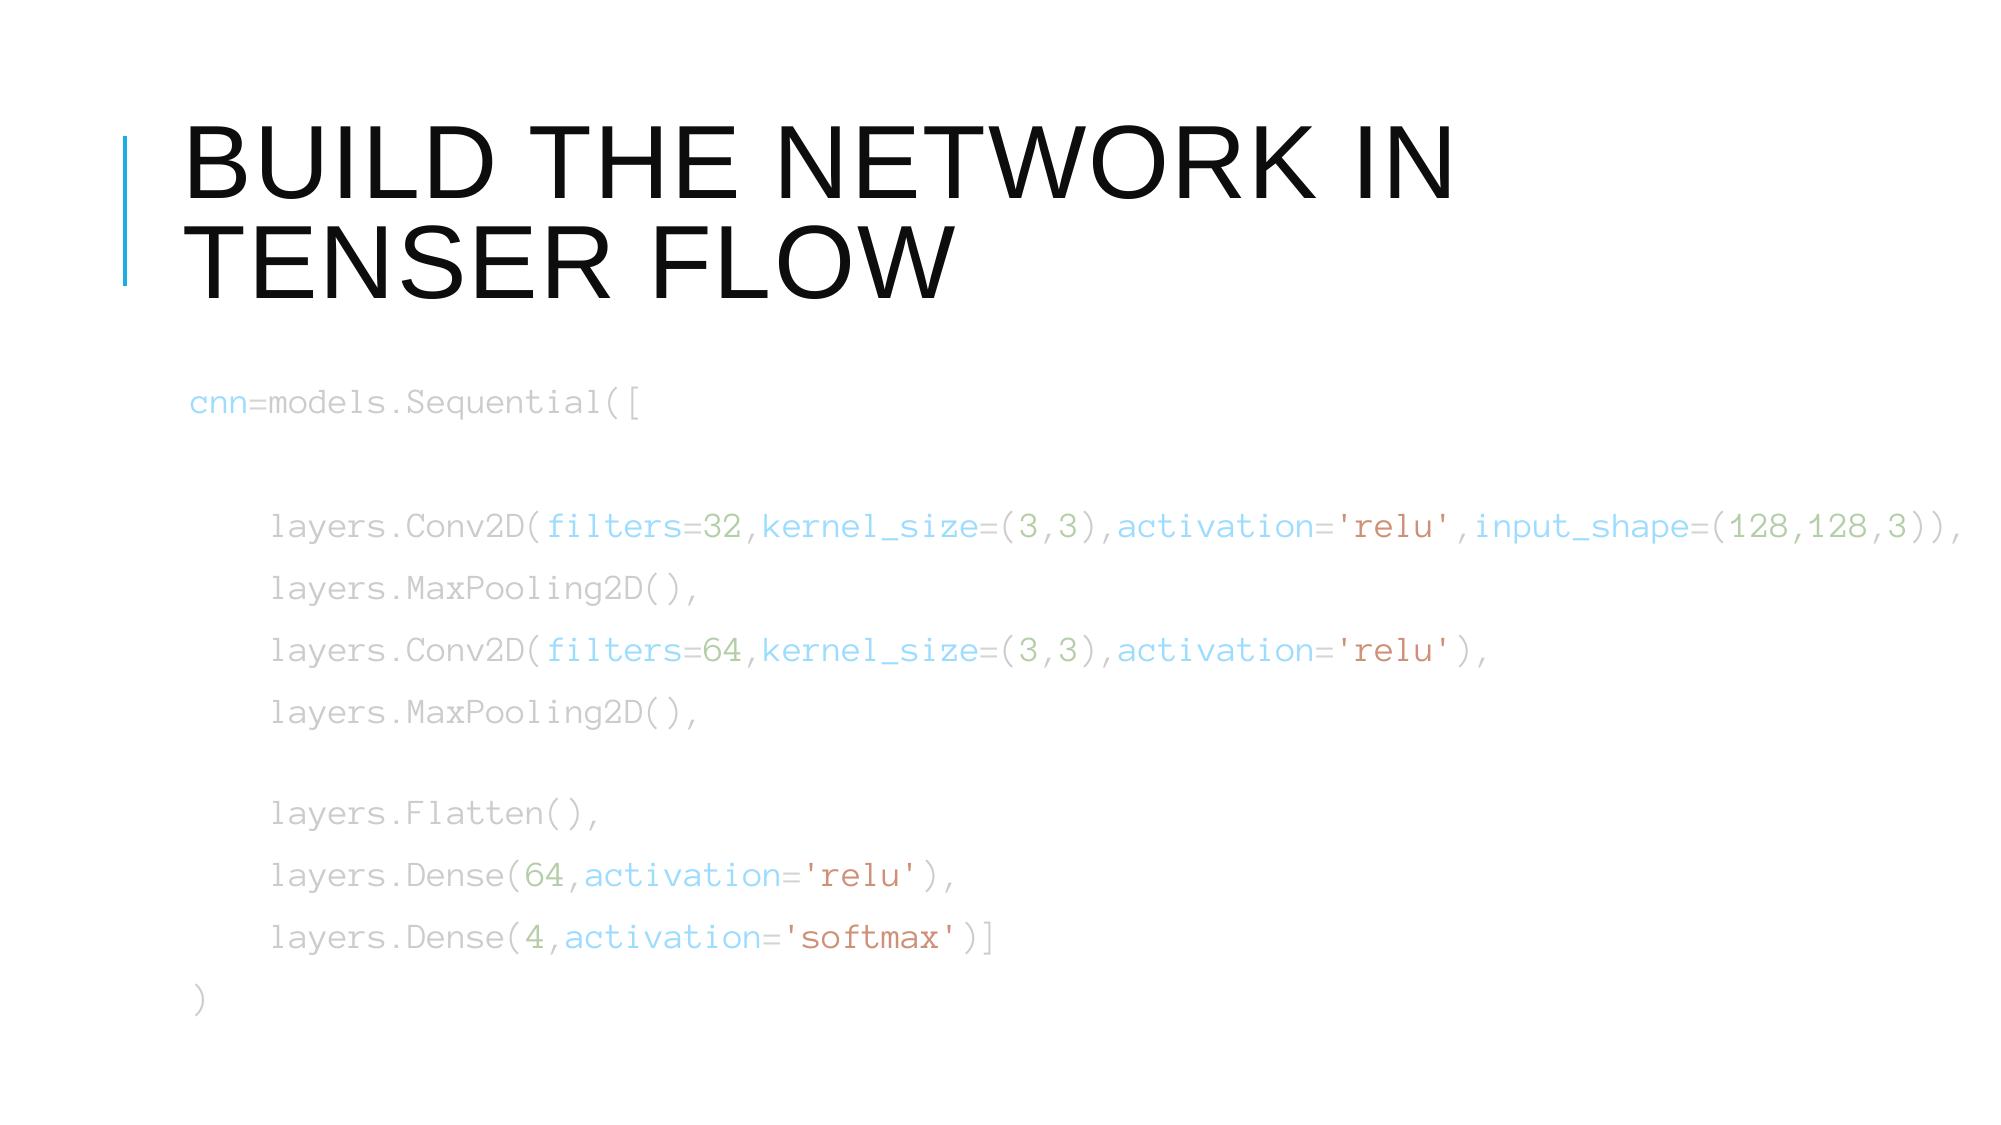

# Build the network in Tenser flow
cnn=models.Sequential([

    layers.Conv2D(filters=32,kernel_size=(3,3),activation='relu',input_shape=(128,128,3)),
    layers.MaxPooling2D(),
    layers.Conv2D(filters=64,kernel_size=(3,3),activation='relu'),
    layers.MaxPooling2D(),
    layers.Flatten(),
    layers.Dense(64,activation='relu'),
    layers.Dense(4,activation='softmax')]
)